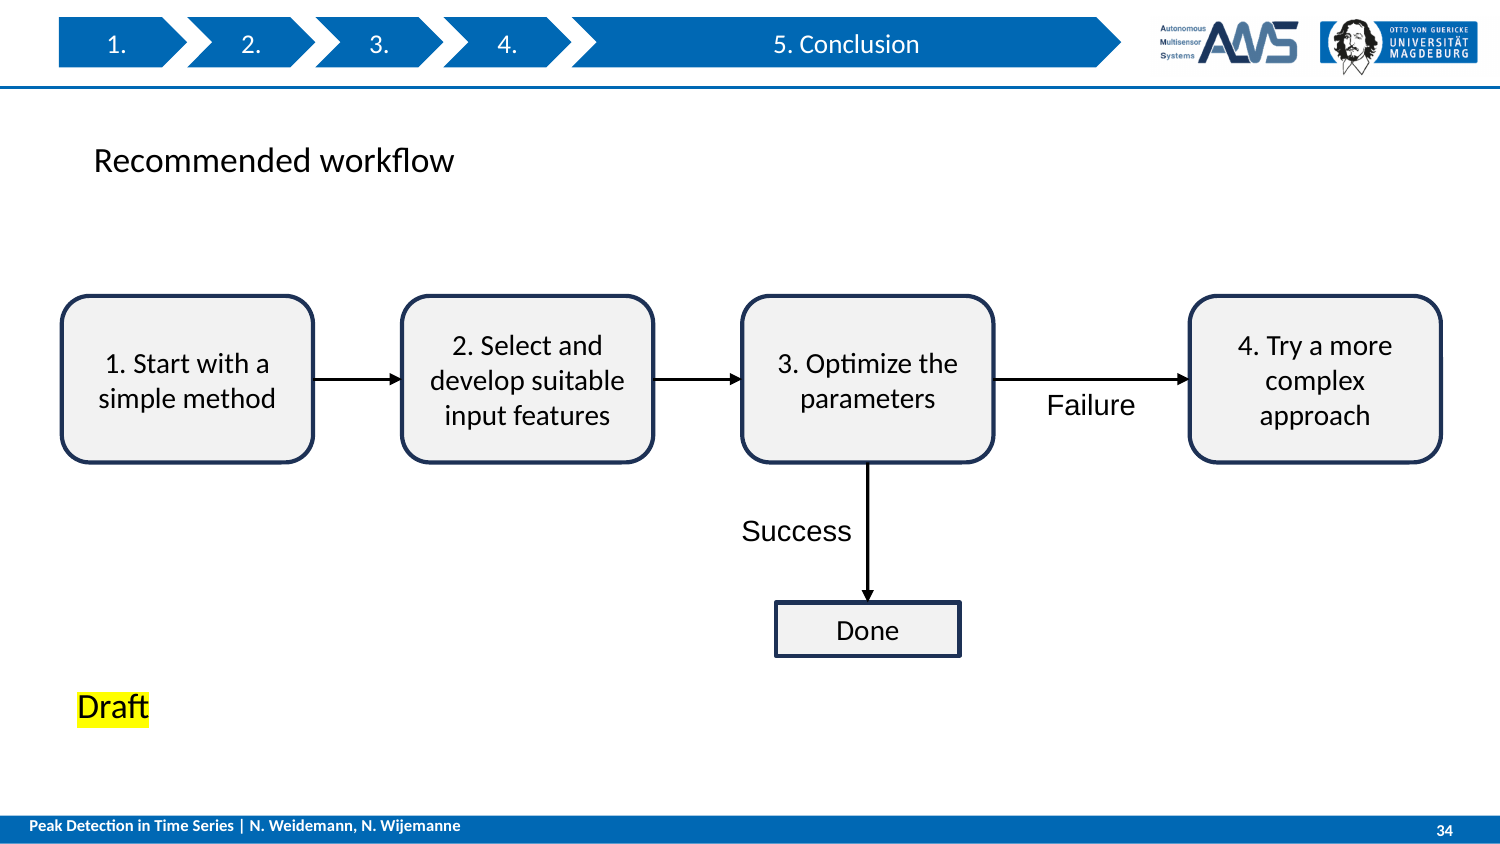

3.
4.
1.
2.
5. Conclusion
Recommended workflow

1. Start with a simple method
2. Select and develop suitable input features
3. Optimize the parameters
4. Try a more complex approach
Failure
Success
Done
Draft
Peak Detection in Time Series | N. Weidemann, N. Wijemanne
34